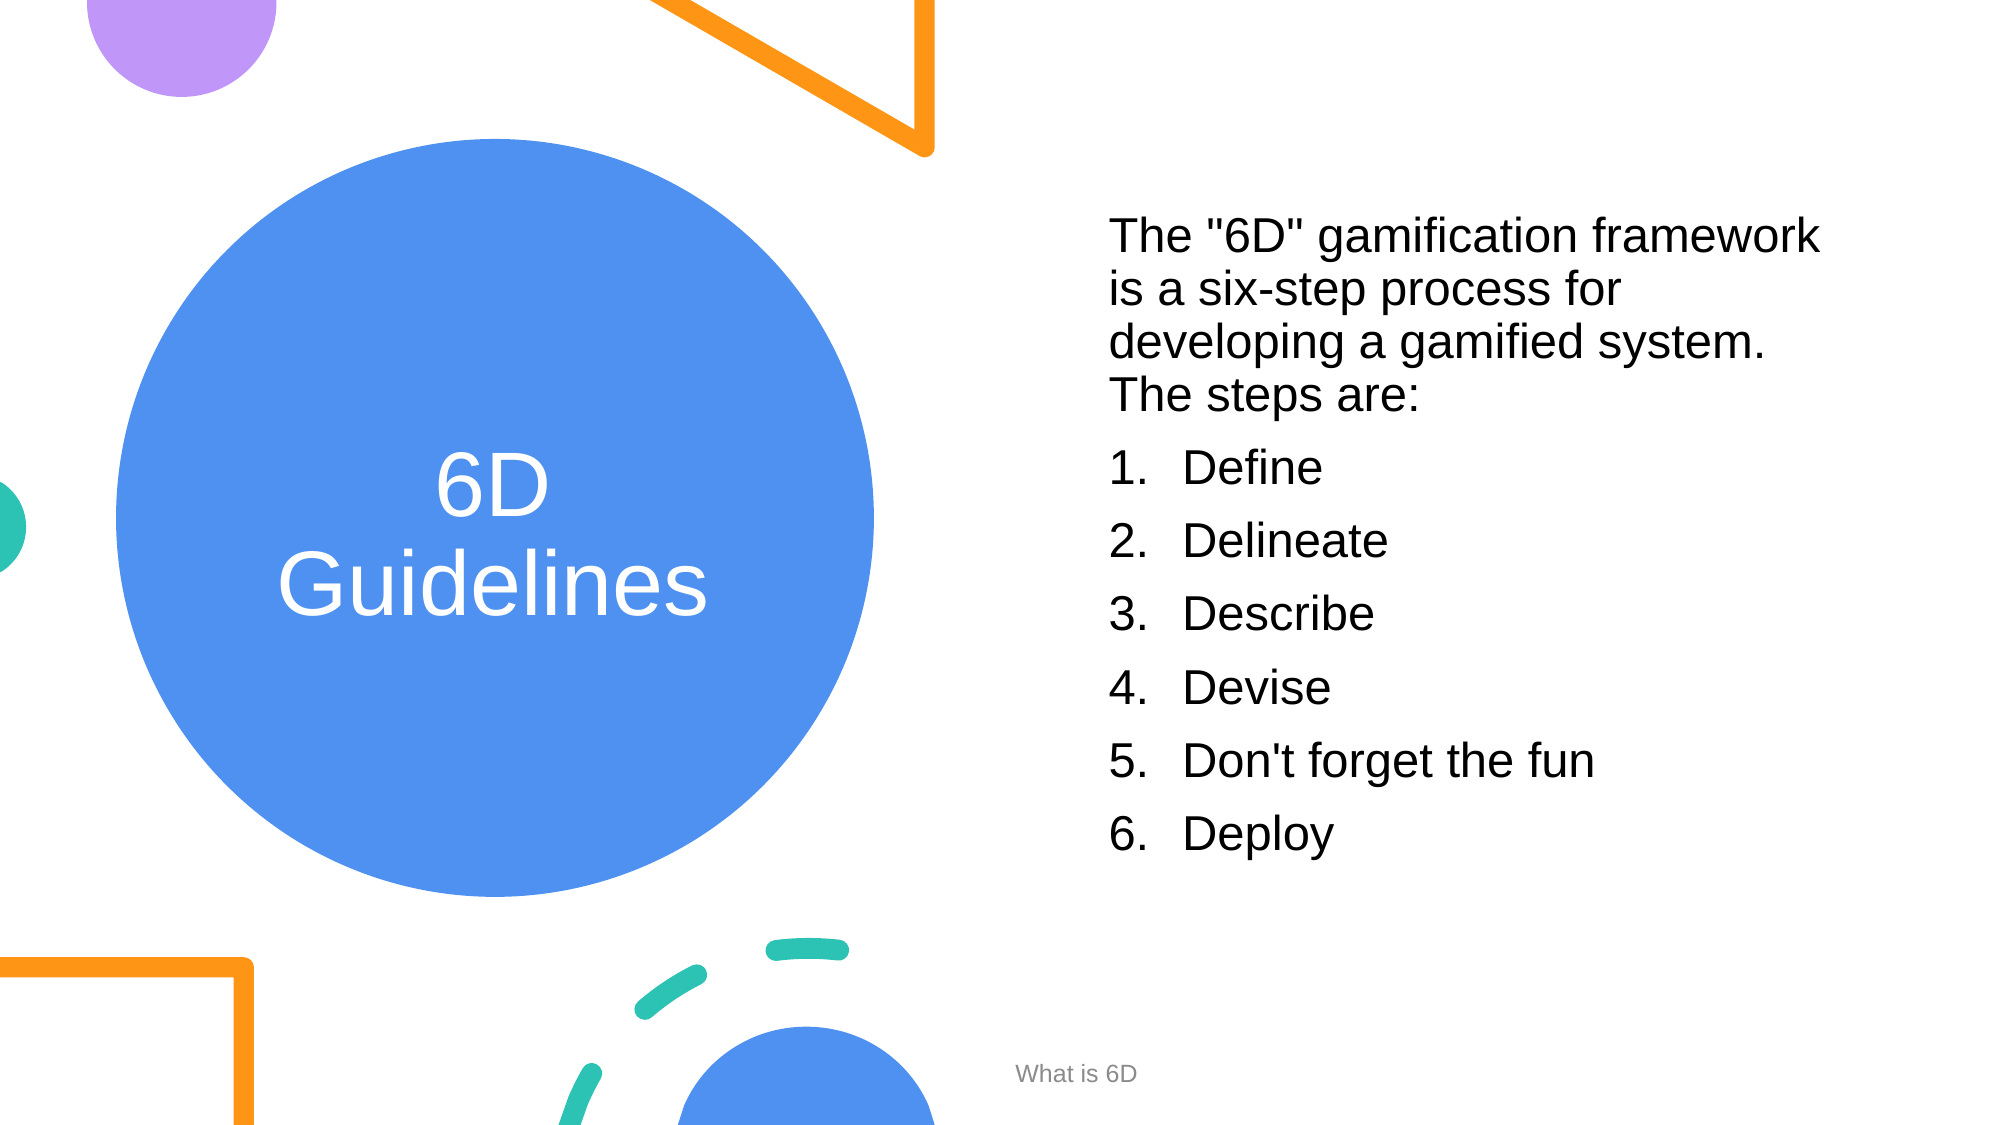

# 6D Guidelines
The "6D" gamification framework is a six-step process for developing a gamified system. The steps are:
Define
Delineate
Describe
Devise
Don't forget the fun
Deploy

What is 6D
24